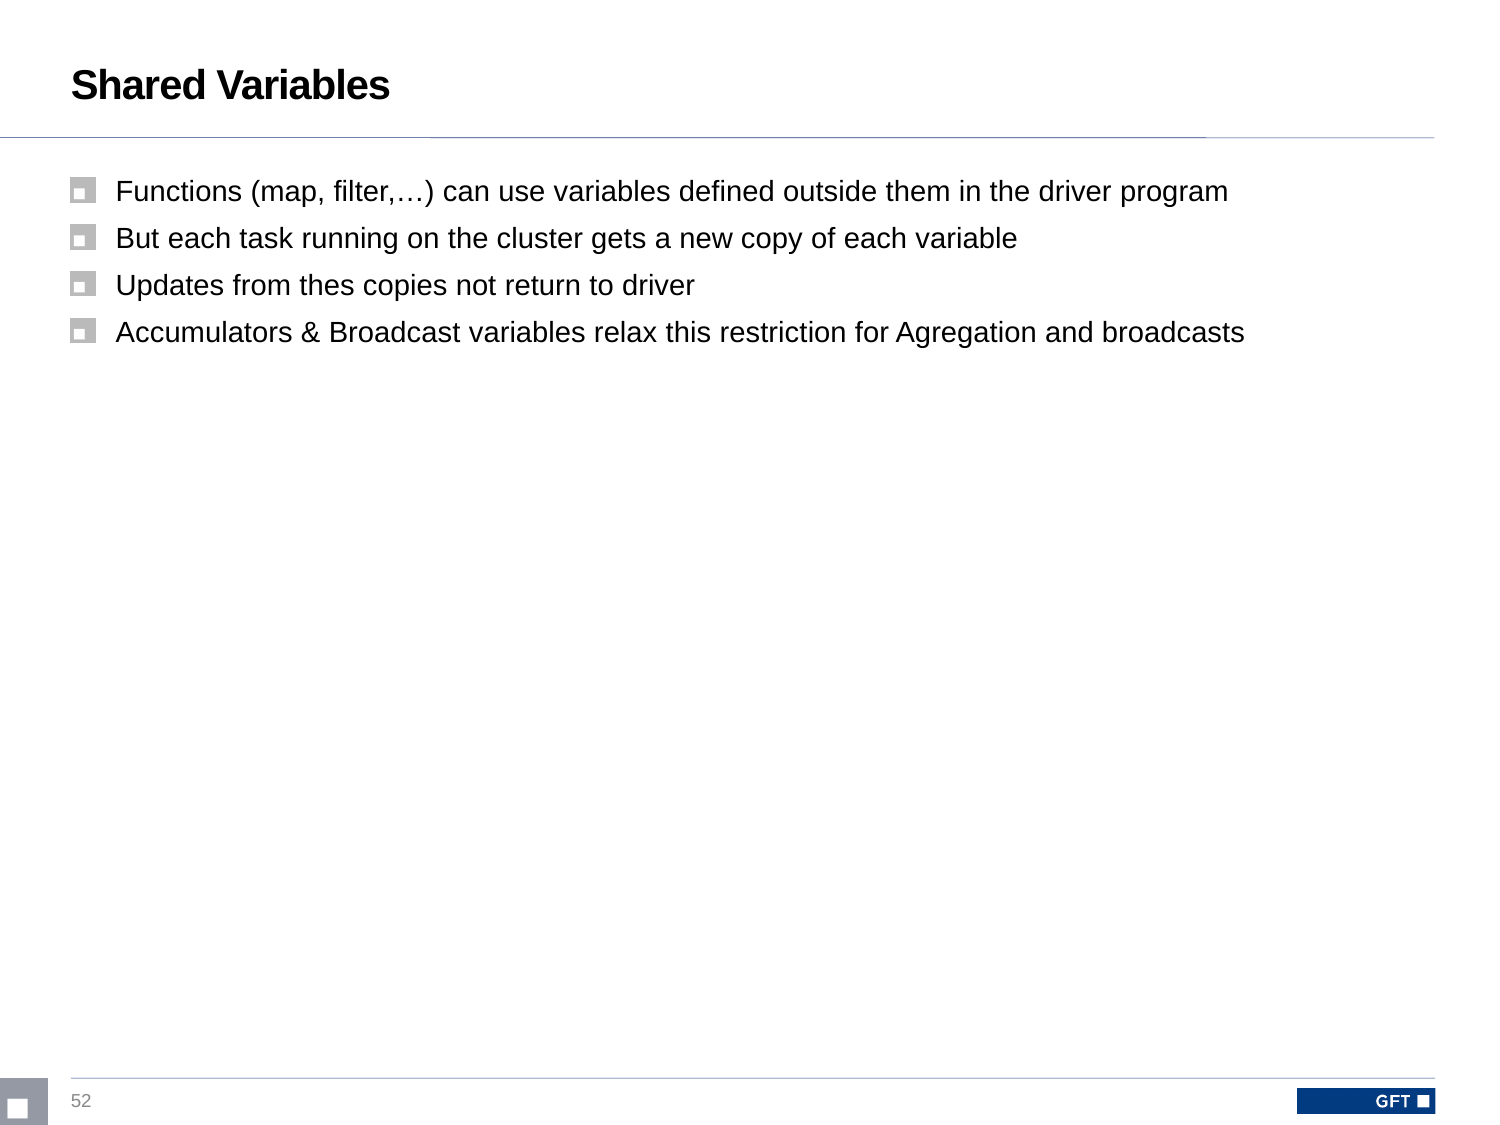

# Shared Variables
Functions (map, filter,…) can use variables defined outside them in the driver program
But each task running on the cluster gets a new copy of each variable
Updates from thes copies not return to driver
Accumulators & Broadcast variables relax this restriction for Agregation and broadcasts
52